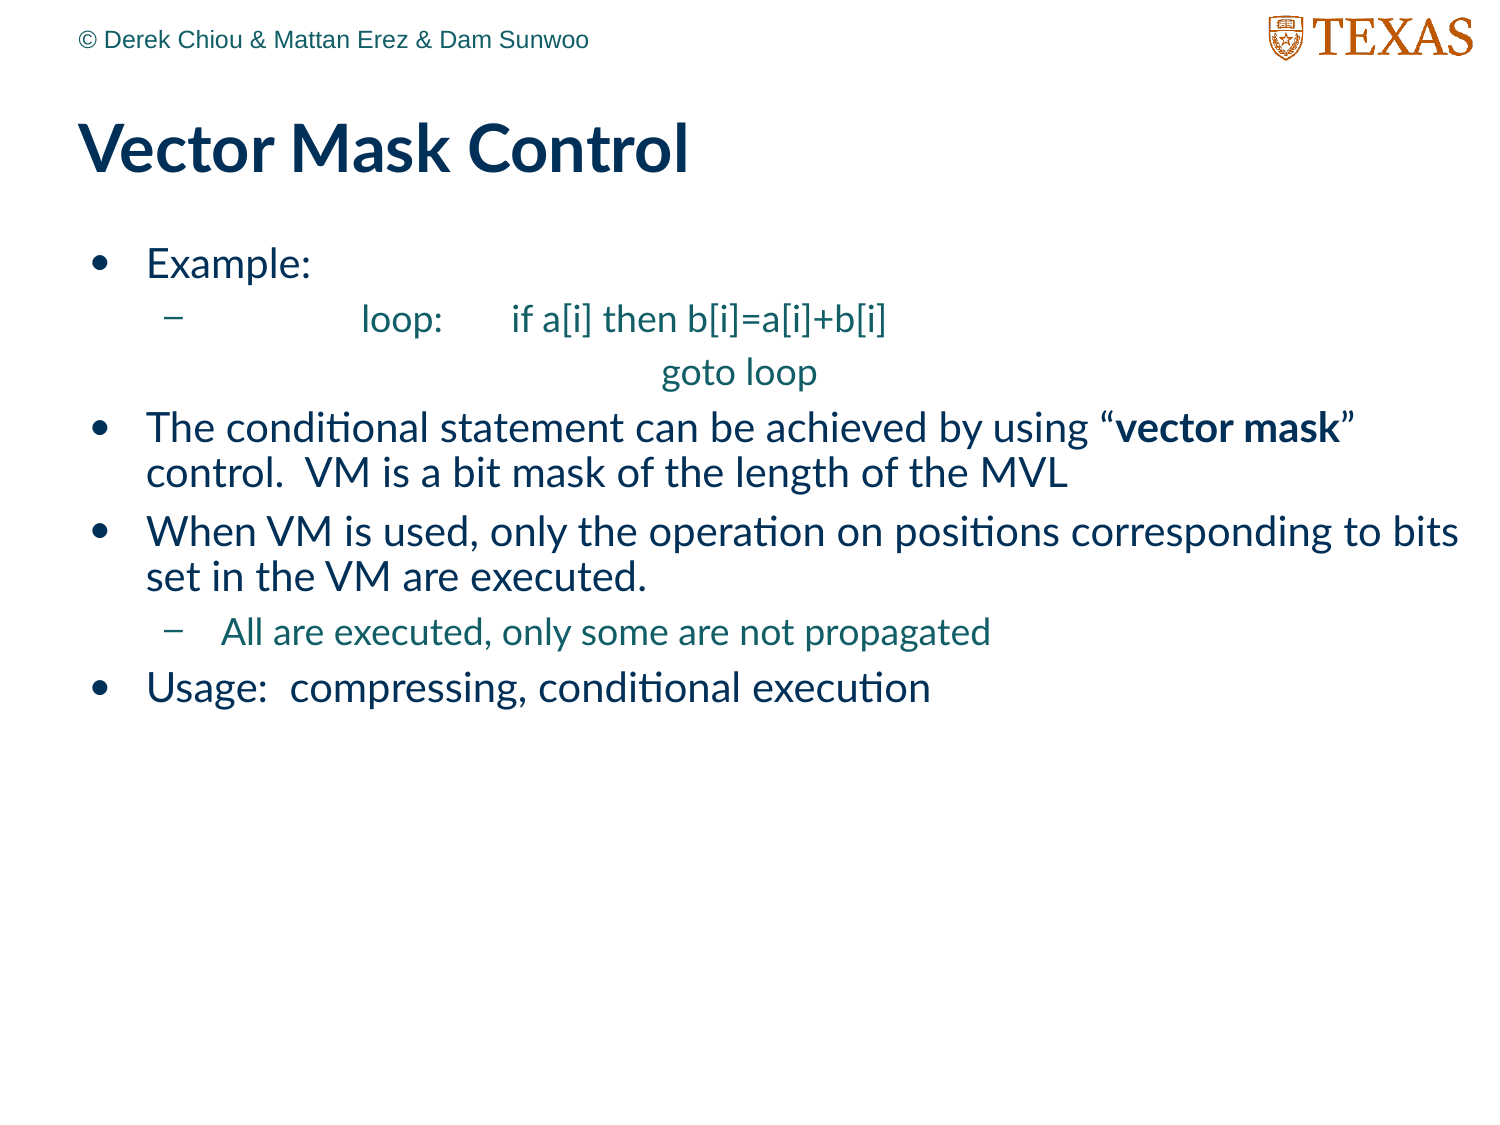

© Derek Chiou & Mattan Erez & Dam Sunwoo
# Vector Mask Control
Example:
	loop: 	if a[i] then b[i]=a[i]+b[i]
				goto loop
The conditional statement can be achieved by using “vector mask” control.  VM is a bit mask of the length of the MVL
When VM is used, only the operation on positions corresponding to bits set in the VM are executed.
 All are executed, only some are not propagated
Usage:  compressing, conditional execution